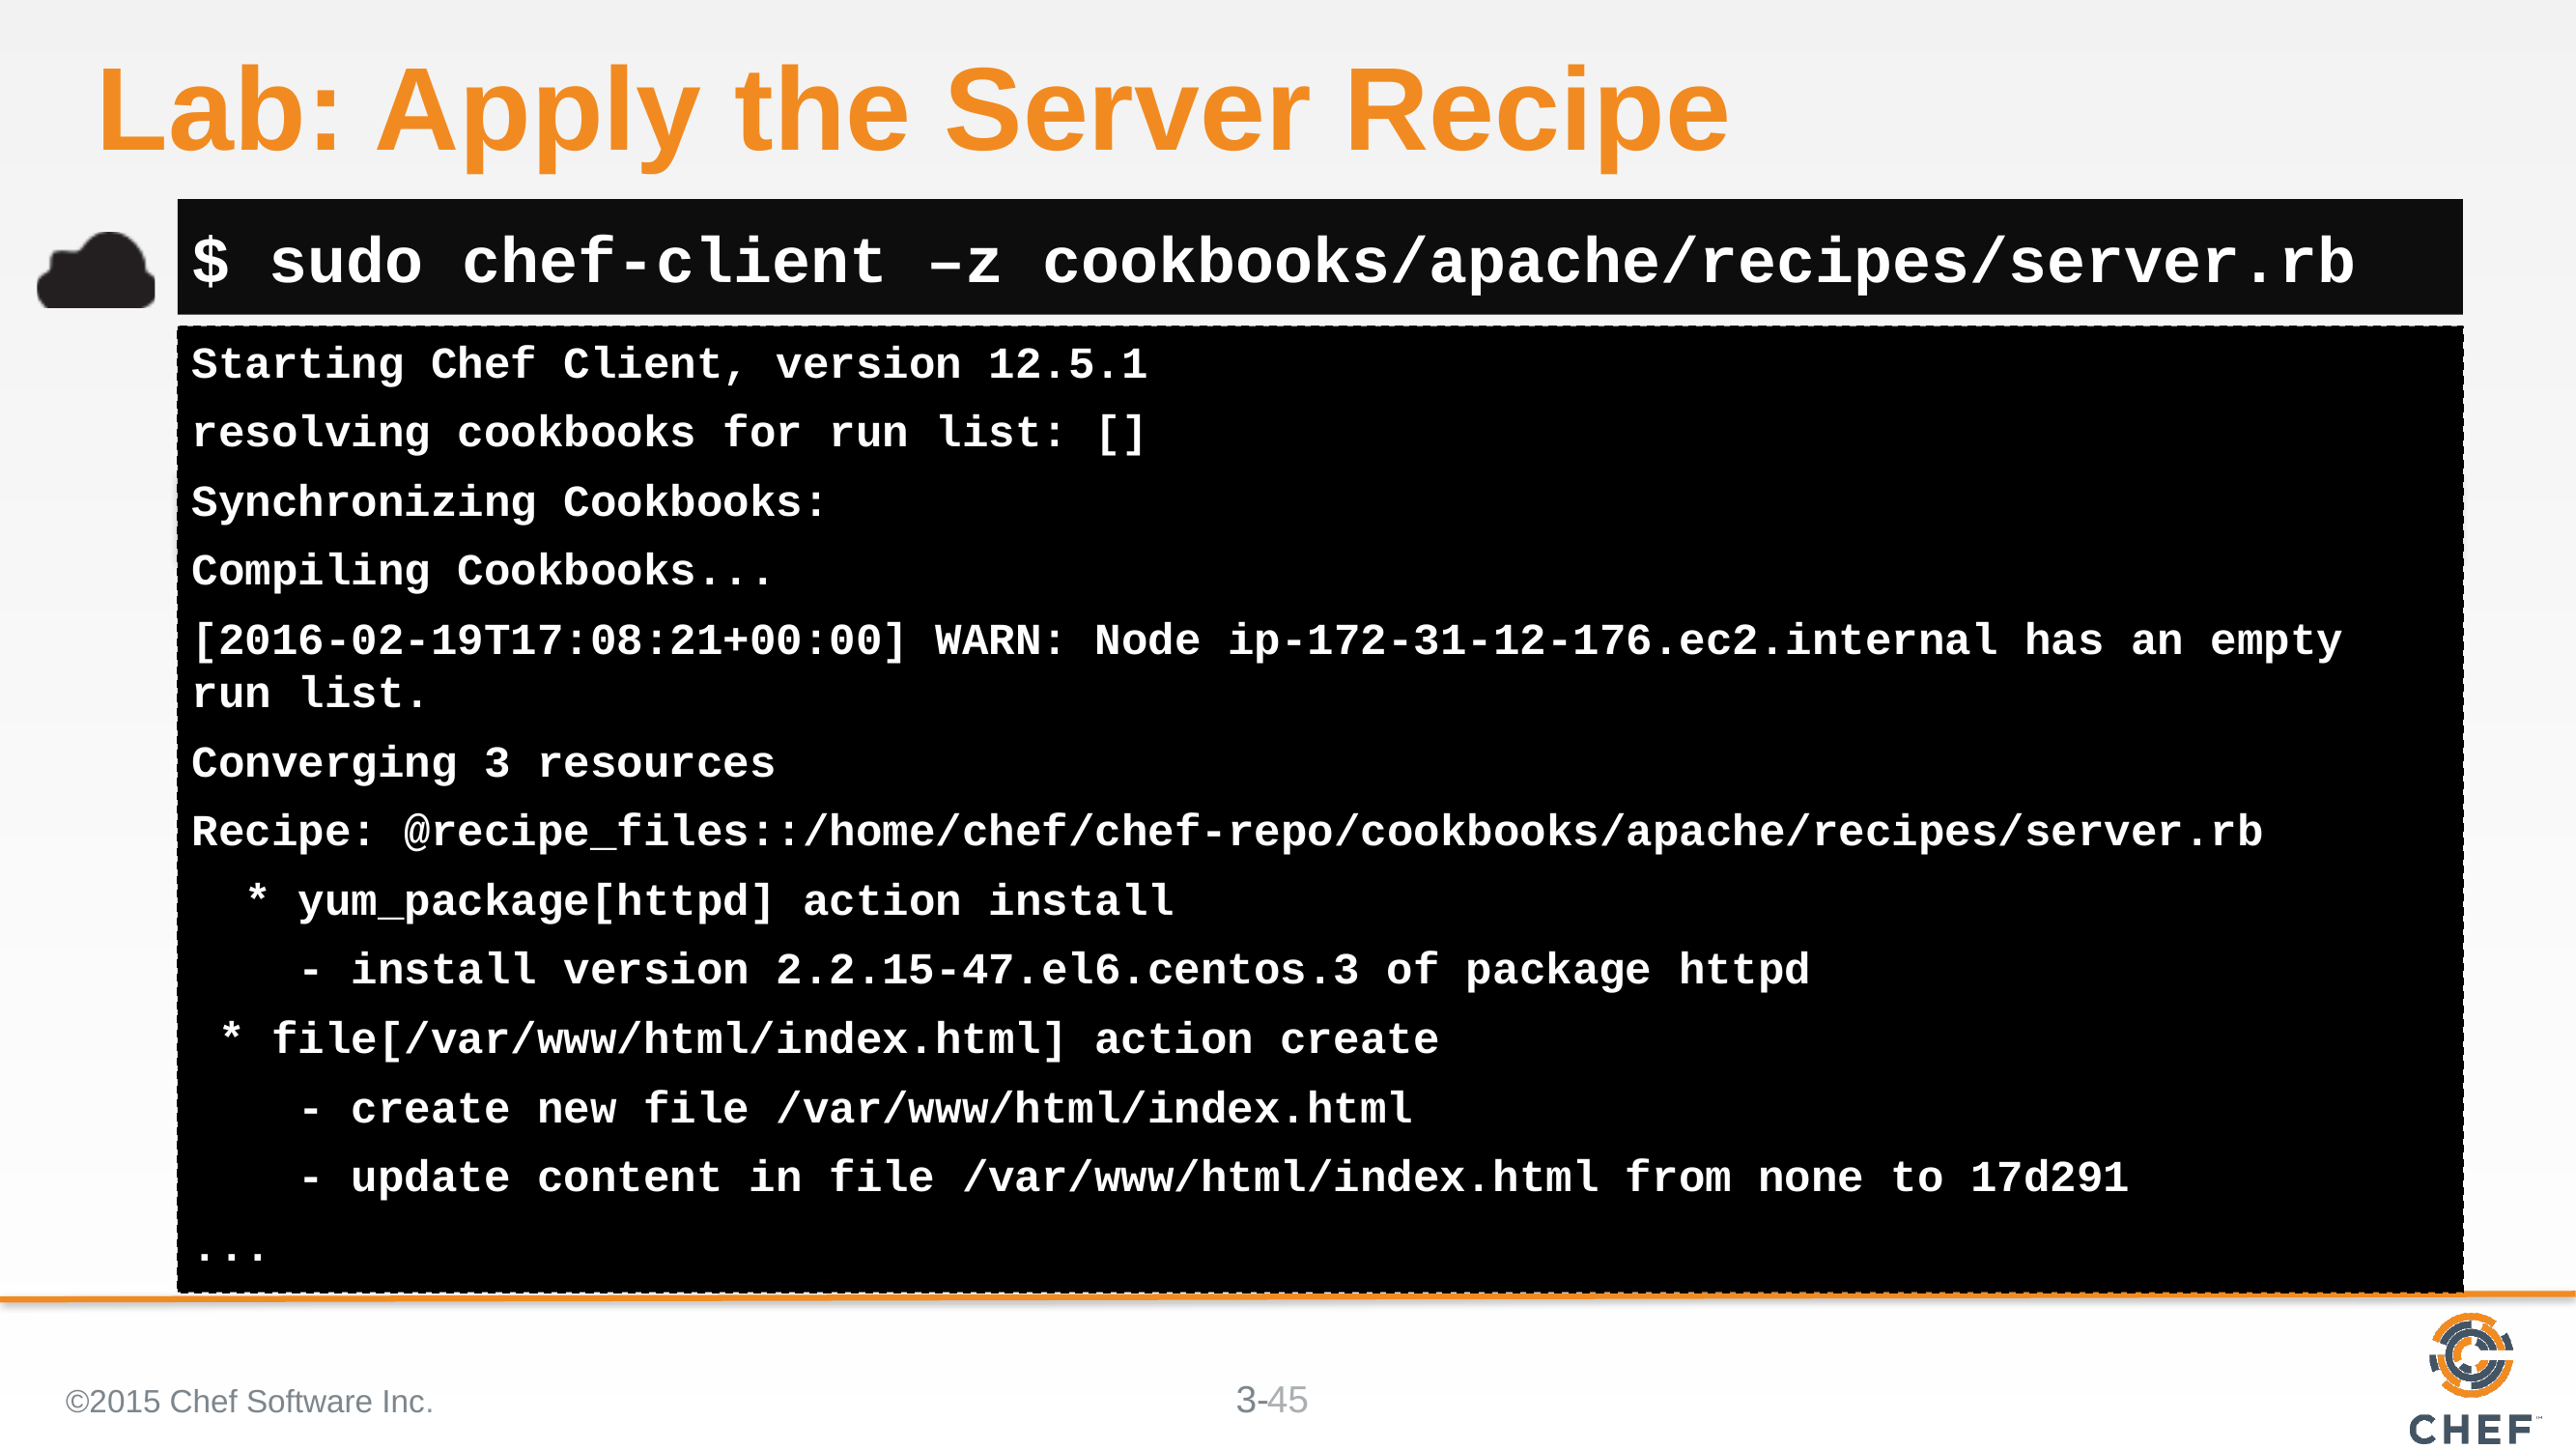

# Lab: Apply the Server Recipe
$ sudo chef-client –z cookbooks/apache/recipes/server.rb
Starting Chef Client, version 12.5.1
resolving cookbooks for run list: []
Synchronizing Cookbooks:
Compiling Cookbooks...
[2016-02-19T17:08:21+00:00] WARN: Node ip-172-31-12-176.ec2.internal has an empty run list.
Converging 3 resources
Recipe: @recipe_files::/home/chef/chef-repo/cookbooks/apache/recipes/server.rb
  * yum_package[httpd] action install
    - install version 2.2.15-47.el6.centos.3 of package httpd
 * file[/var/www/html/index.html] action create
    - create new file /var/www/html/index.html
    - update content in file /var/www/html/index.html from none to 17d291
...
©2015 Chef Software Inc.
45